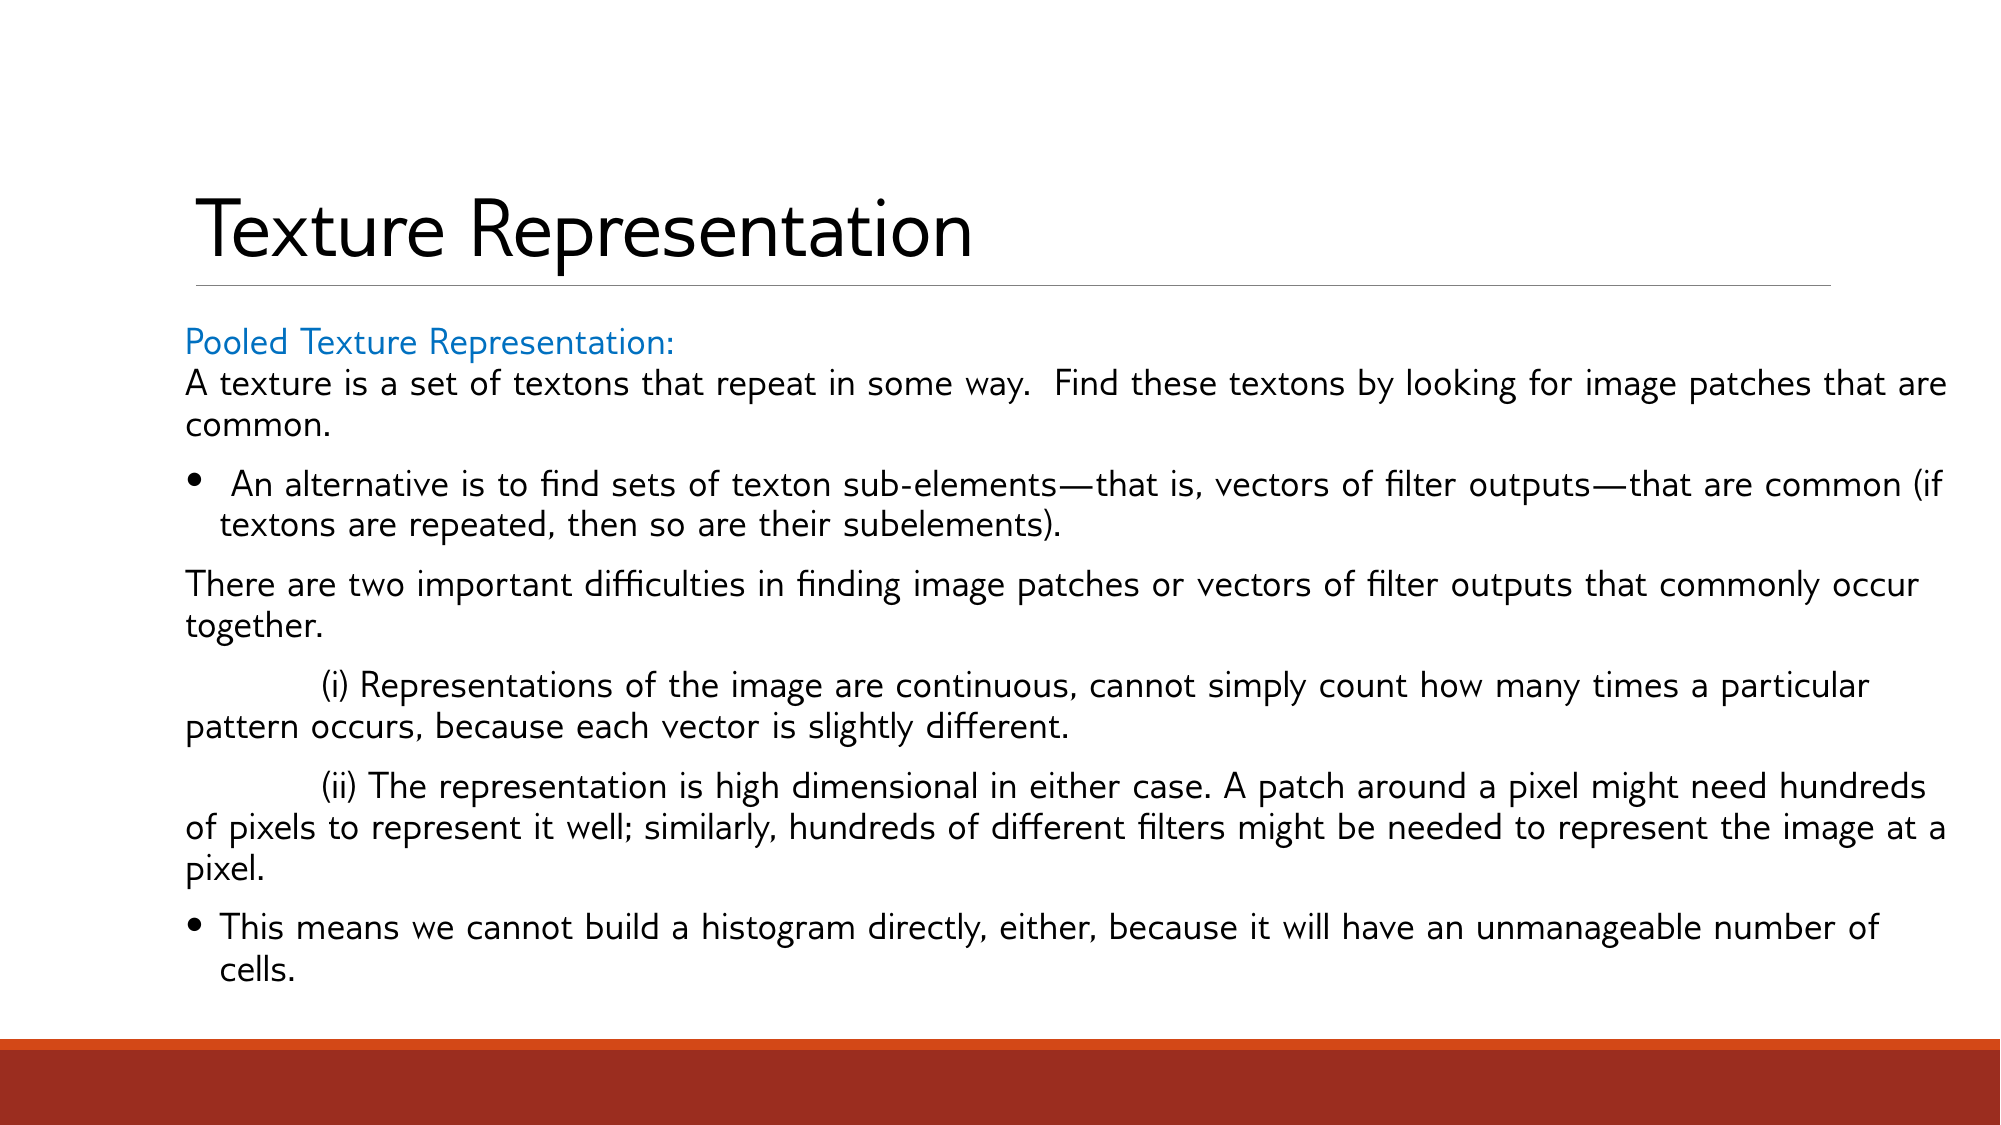

Texture Representation
Pooled Texture Representation:
A texture is a set of textons that repeat in some way.  Find these textons by looking for image patches that are common.
 An alternative is to find sets of texton sub-elements—that is, vectors of filter outputs—that are common (if textons are repeated, then so are their subelements).
There are two important difficulties in finding image patches or vectors of filter outputs that commonly occur together.
	(i) Representations of the image are continuous, cannot simply count how many times a particular pattern occurs, because each vector is slightly different.
	(ii) The representation is high dimensional in either case. A patch around a pixel might need hundreds of pixels to represent it well; similarly, hundreds of different filters might be needed to represent the image at a pixel.
This means we cannot build a histogram directly, either, because it will have an unmanageable number of cells.